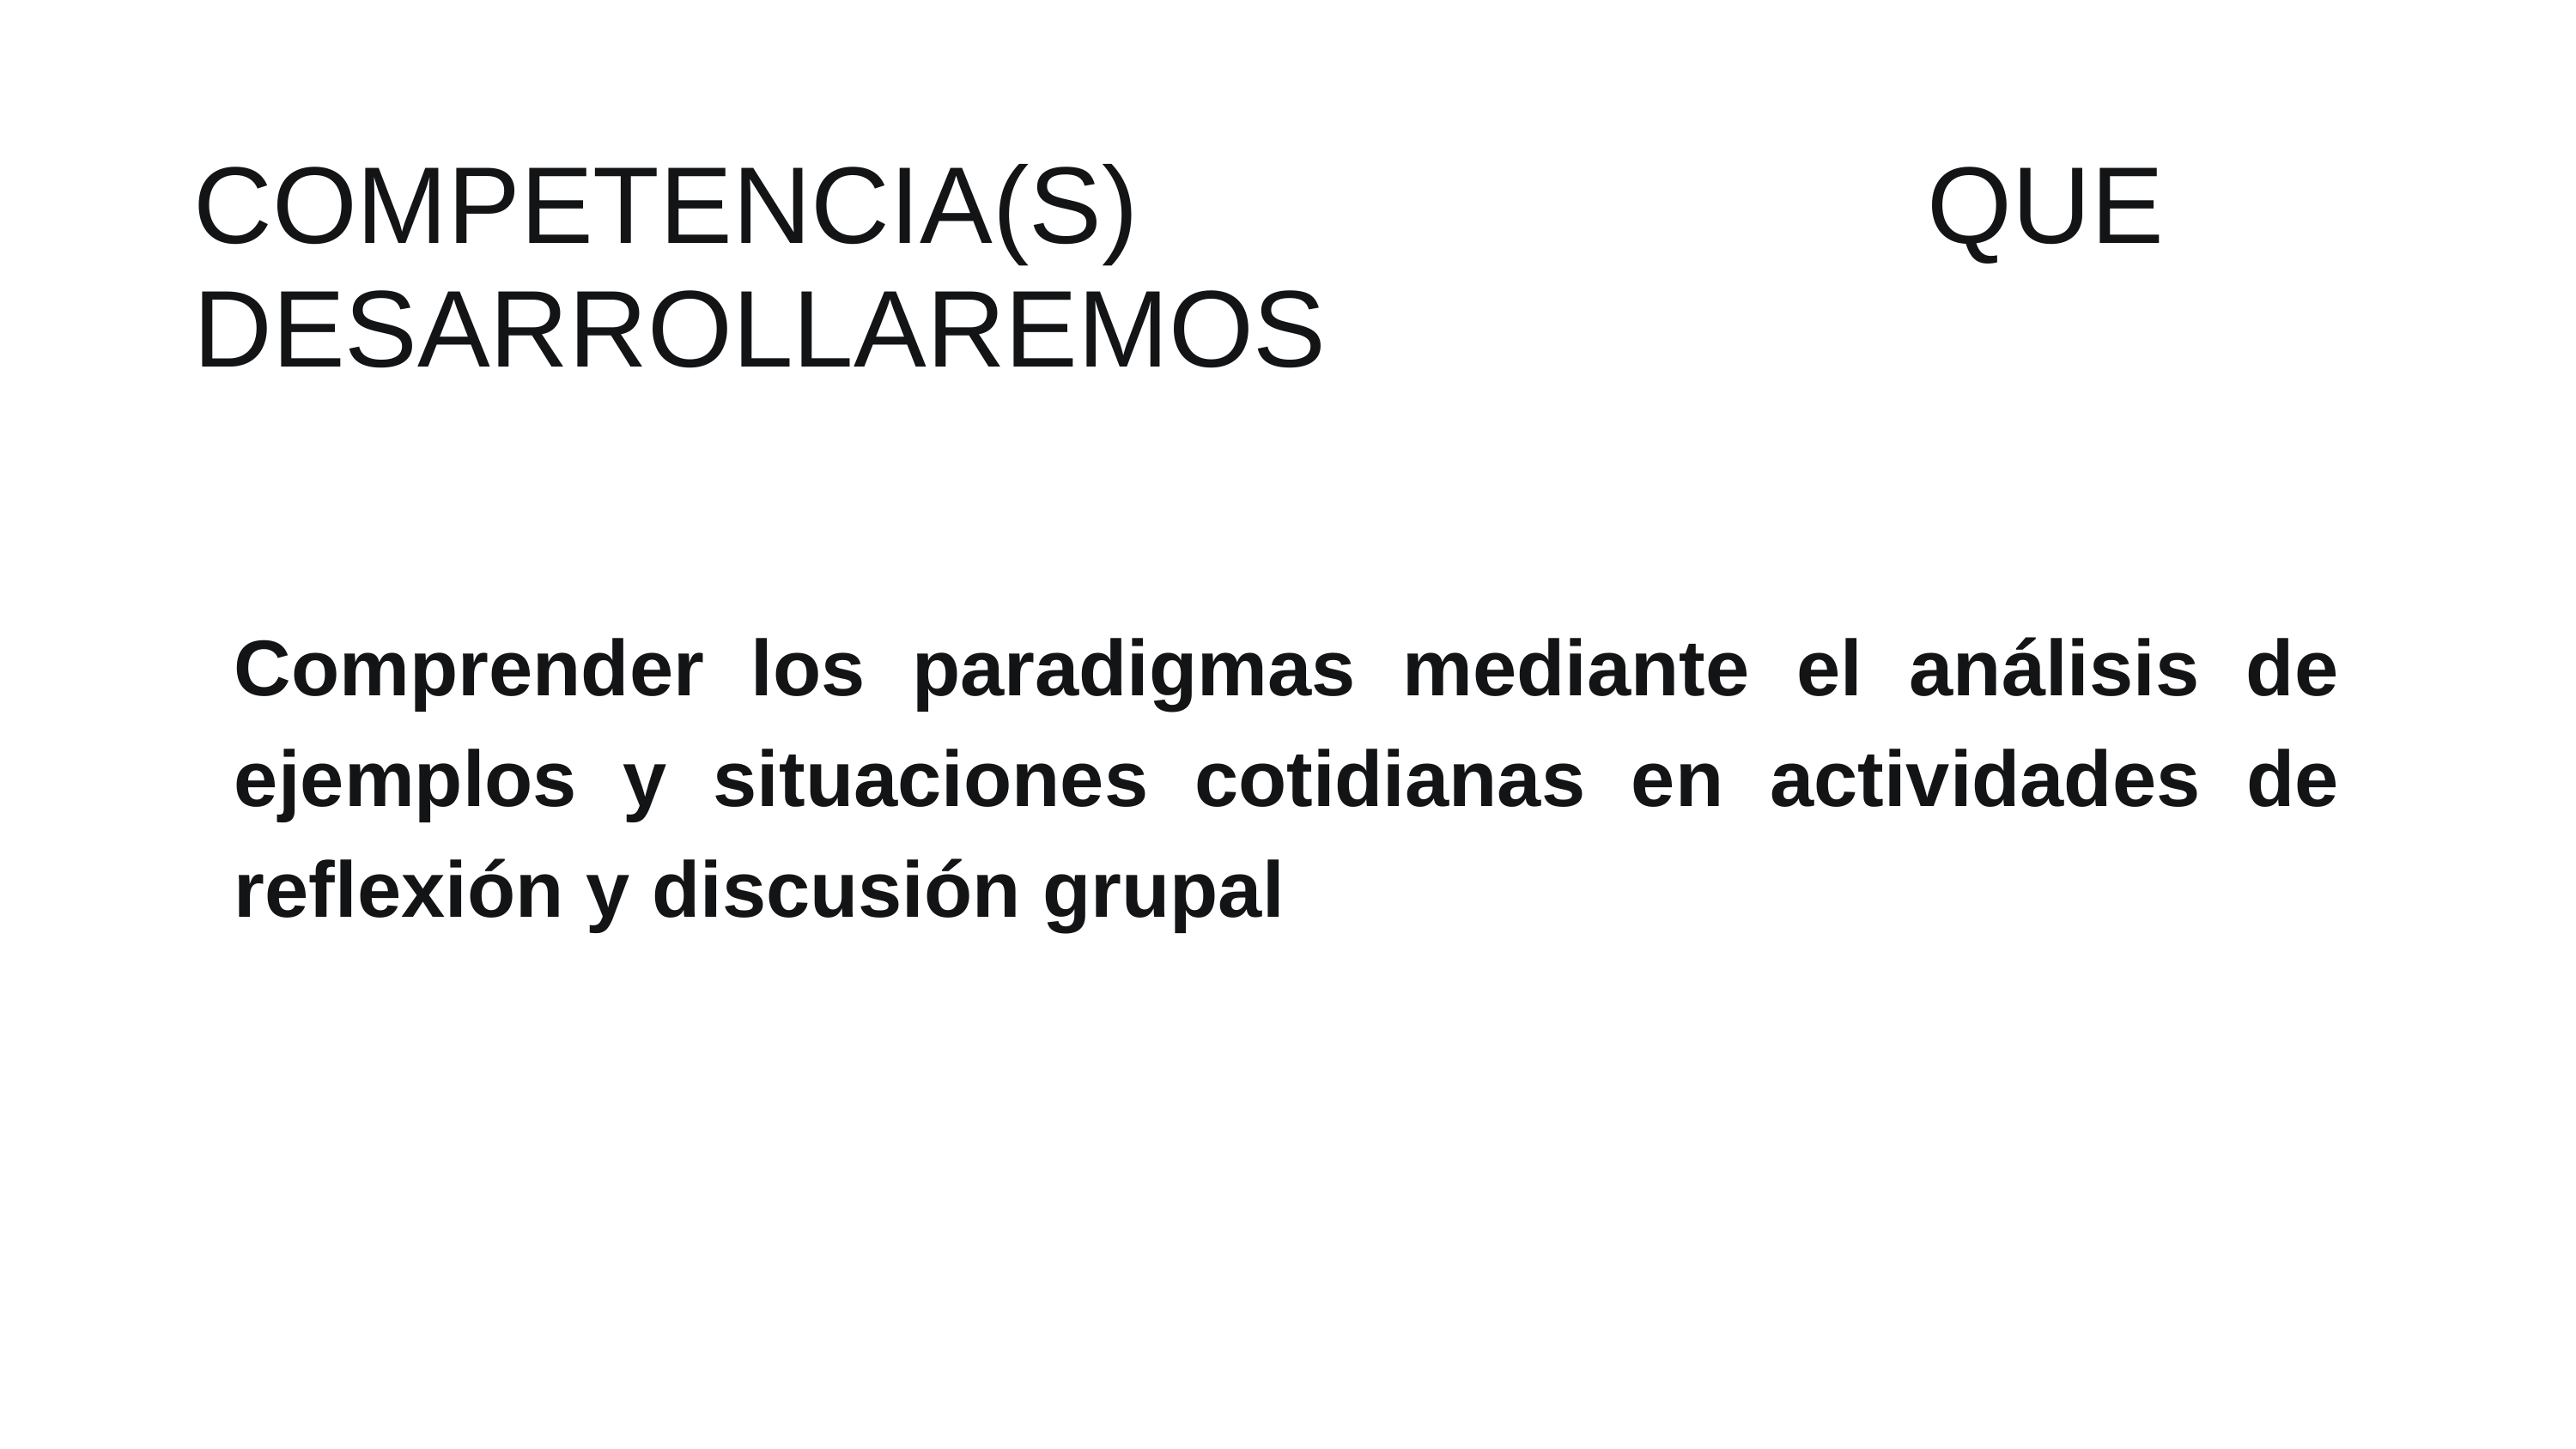

COMPETENCIA(S) QUE DESARROLLAREMOS
Comprender los paradigmas mediante el análisis de ejemplos y situaciones cotidianas en actividades de reflexión y discusión grupal